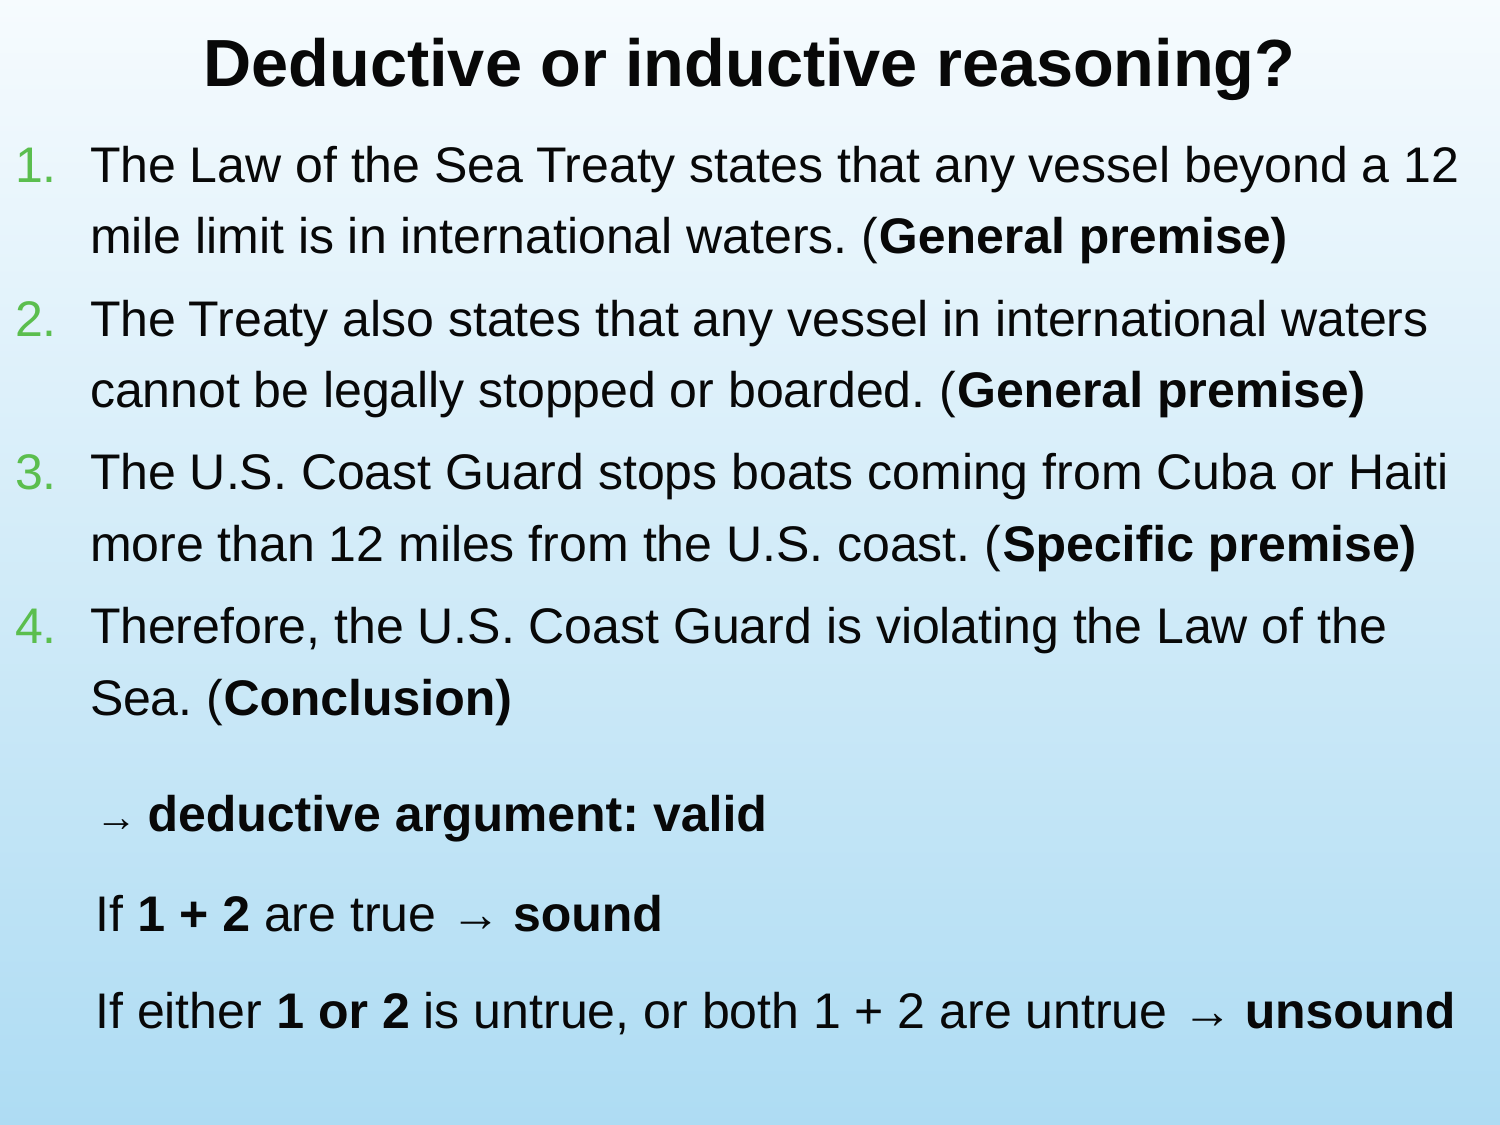

# Deductive or inductive reasoning?
The Law of the Sea Treaty states that any vessel beyond a 12 mile limit is in international waters. (General premise)
The Treaty also states that any vessel in international waters cannot be legally stopped or boarded. (General premise)
The U.S. Coast Guard stops boats coming from Cuba or Haiti more than 12 miles from the U.S. coast. (Specific premise)
Therefore, the U.S. Coast Guard is violating the Law of the Sea. (Conclusion)

→ deductive argument: valid
If 1 + 2 are true → sound
If either 1 or 2 is untrue, or both 1 + 2 are untrue → unsound